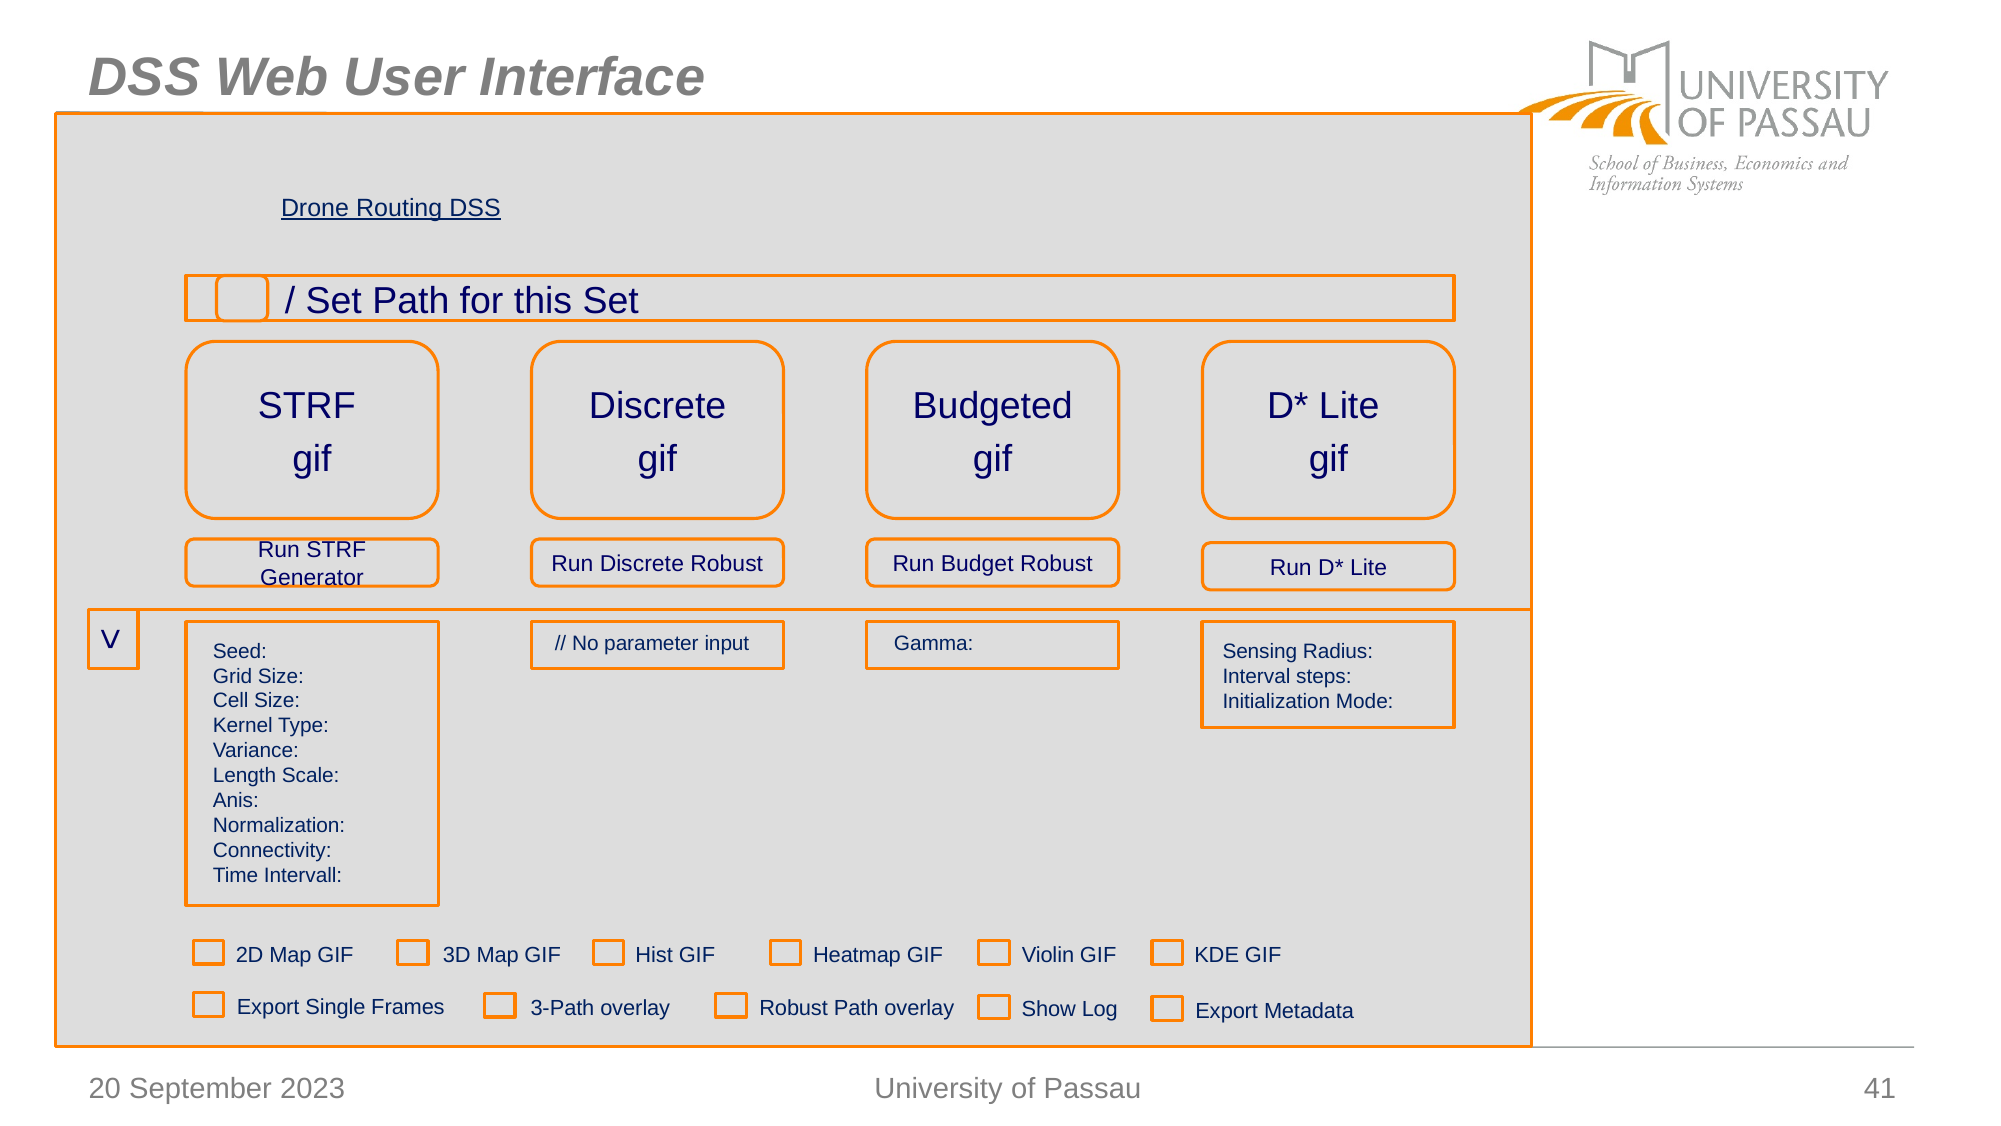

# DSS Web User Interface

Drone Routing DSS
        / Set Path for this Set

STRF
gif
Discrete
gif
Budgeted
gif
D* Lite
gif
Run STRF Generator
Run Discrete Robust
Run Budget Robust
Run D* Lite
>

// No parameter input

Gamma:

Seed:
Grid Size:
Cell Size:
Kernel Type:
Variance:
Length Scale:
Anis:
Normalization:
Connectivity:
Time Intervall:
Sensing Radius:
Interval steps:
Initialization Mode:
2D Map GIF
3D Map GIF
Hist GIF
Heatmap GIF
Violin GIF
KDE GIF

Export Single Frames
3-Path overlay
Robust Path overlay
Show Log
Export Metadata

20 September 2023
University of Passau
41